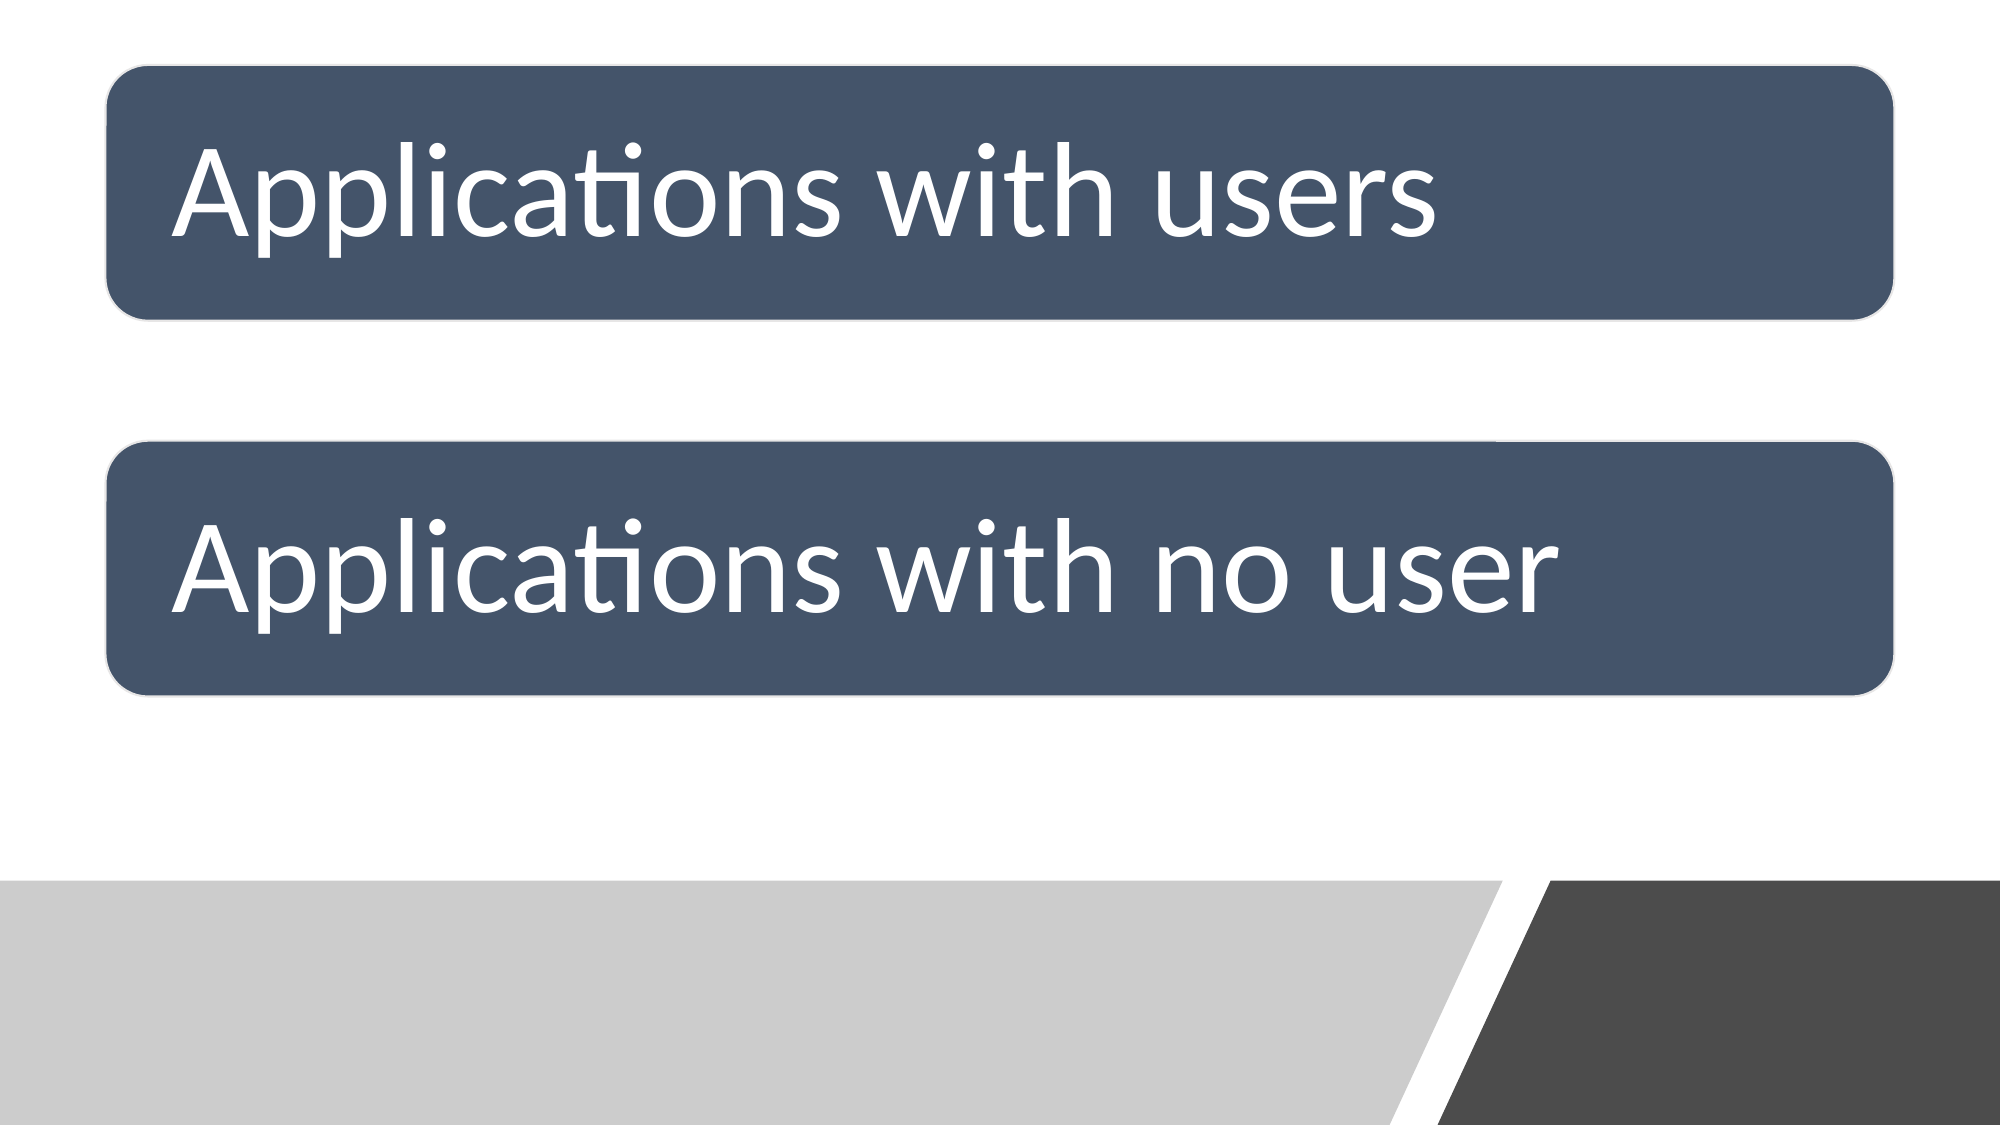

Applications with users
Applications with no user